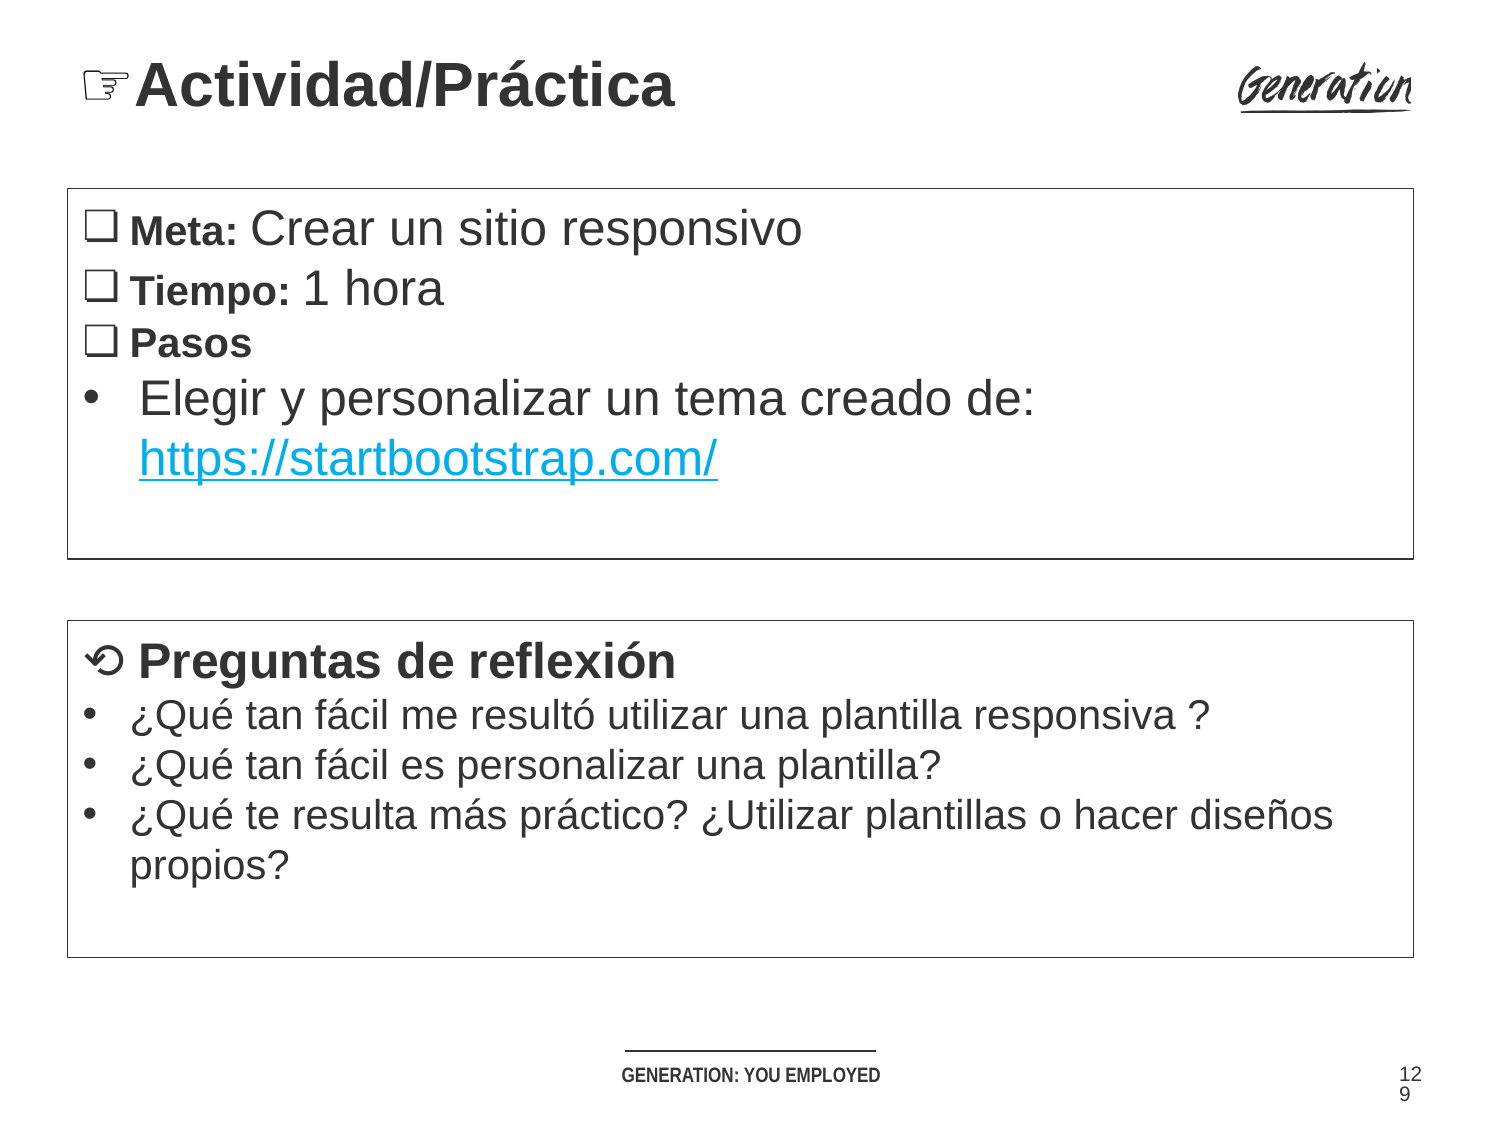

# ☞Actividad/Práctica
Meta: Crear un sitio responsivo
Tiempo: 1 hora
Pasos
Elegir y personalizar un tema creado de: https://startbootstrap.com/
⟲ Preguntas de reflexión
¿Qué tan fácil me resultó utilizar una plantilla responsiva ?
¿Qué tan fácil es personalizar una plantilla?
¿Qué te resulta más práctico? ¿Utilizar plantillas o hacer diseños propios?